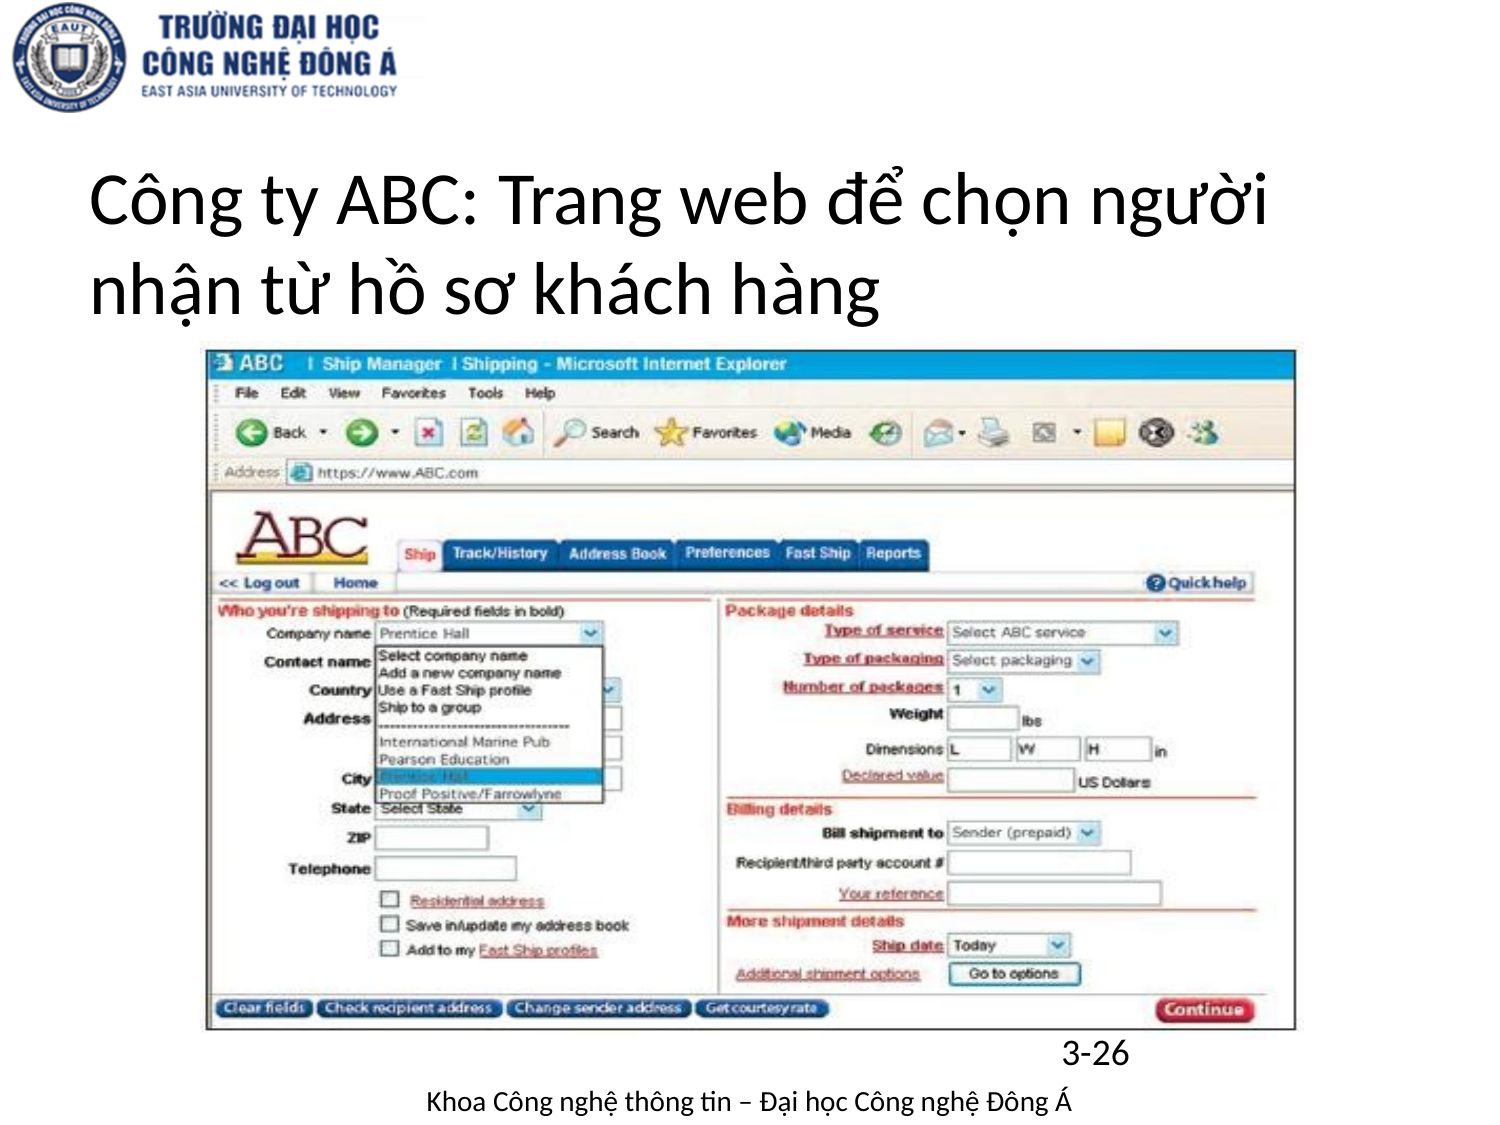

# Công ty ABC: Trang web để chọn người  nhận từ hồ sơ khách hàng

Fig3-14
3-26